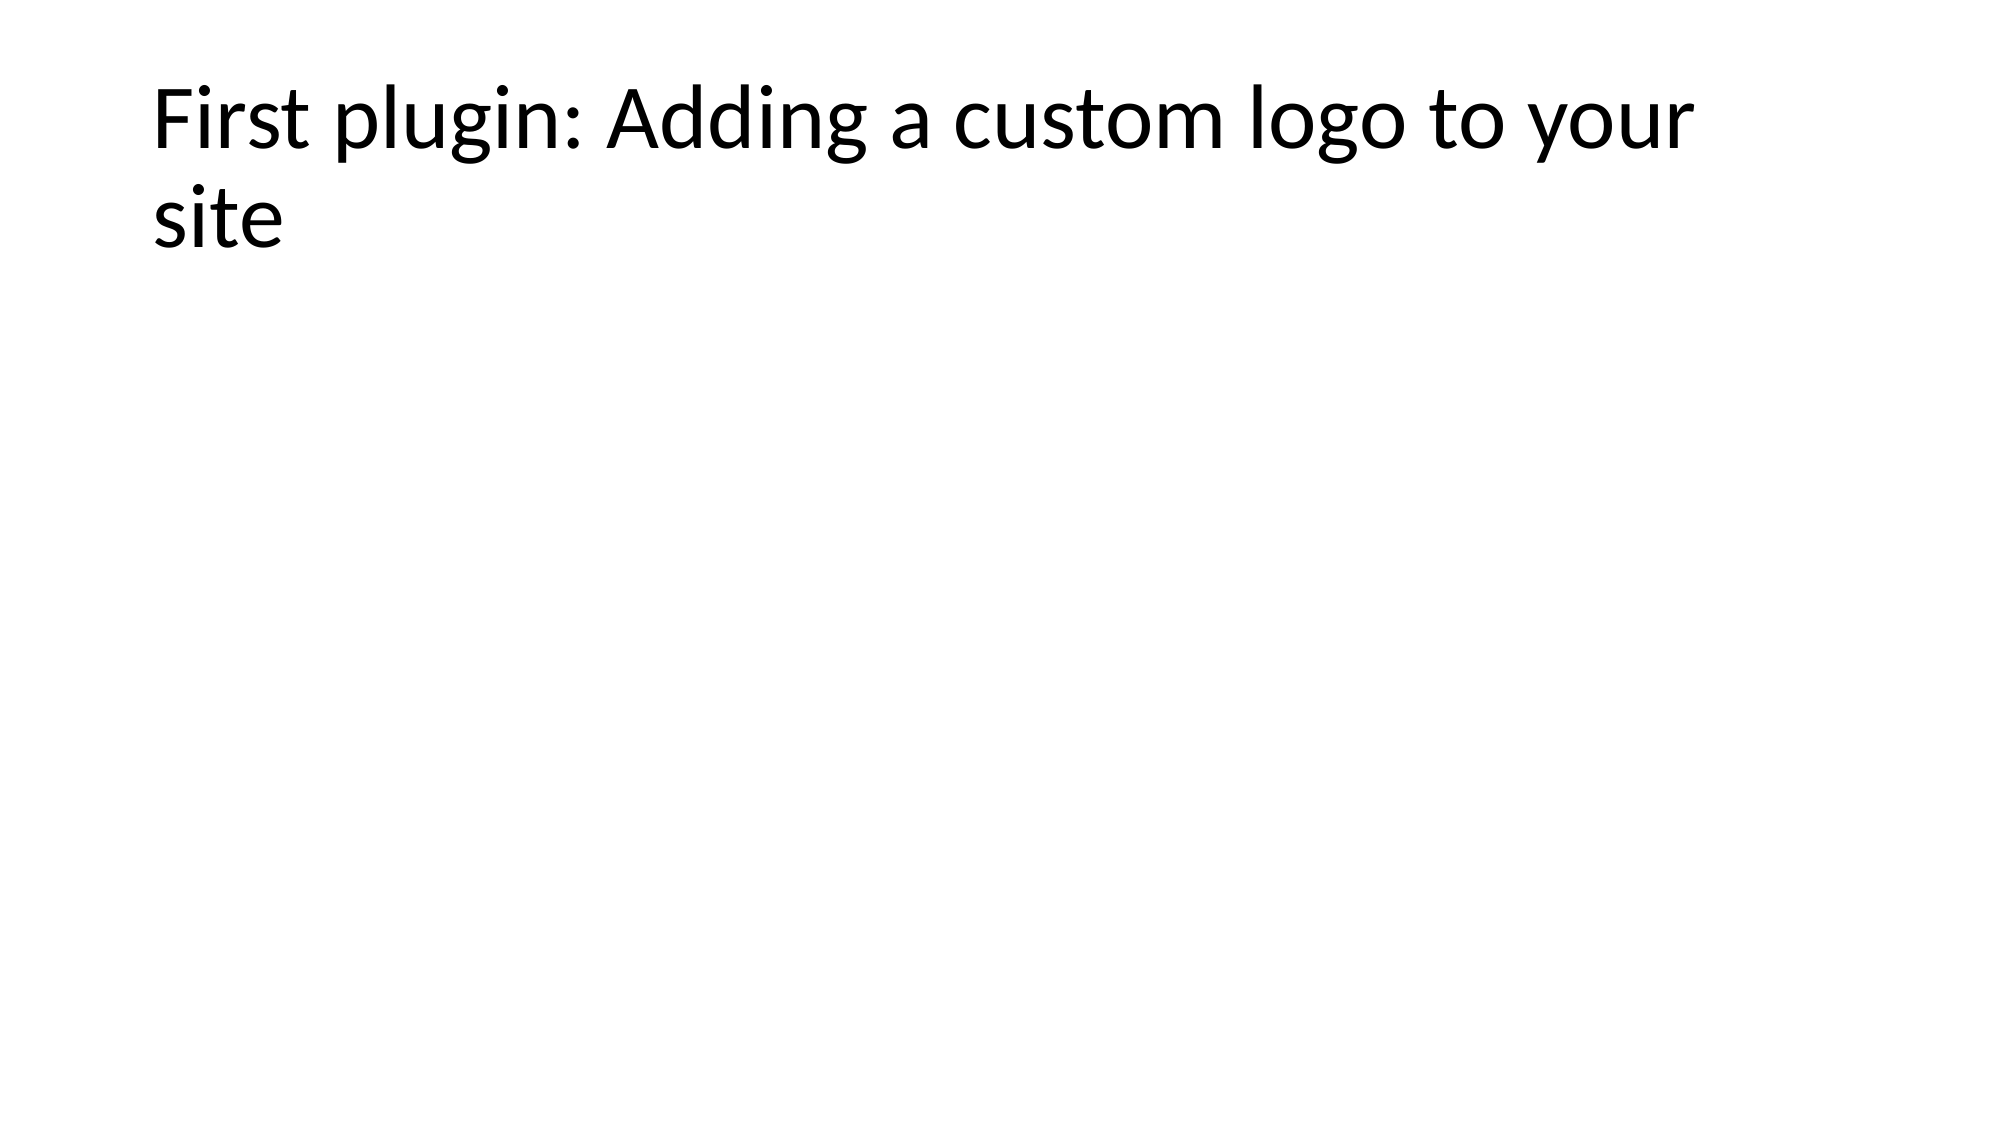

# First plugin: Adding a custom logo to your site